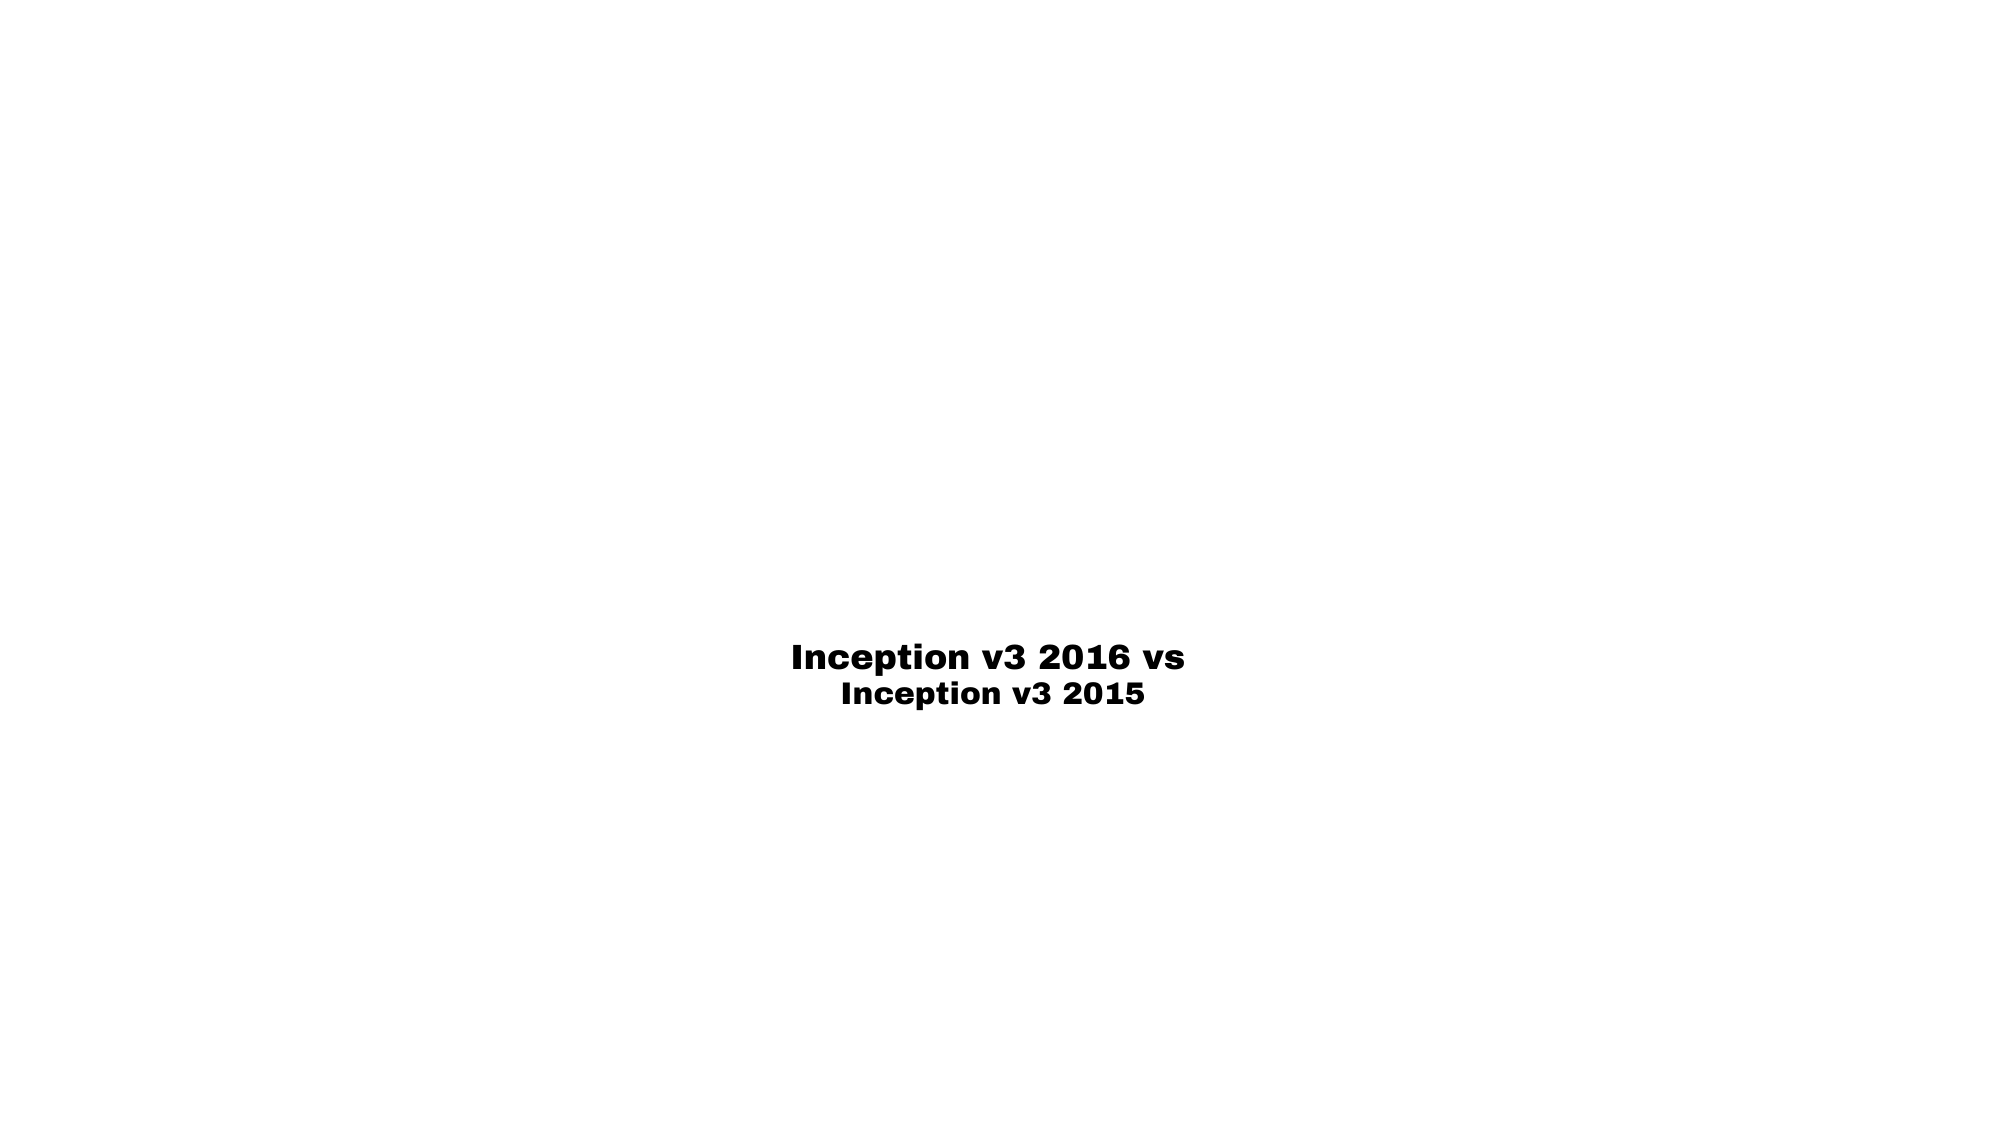

# Inception v3 2016 vs Inception v3 2015